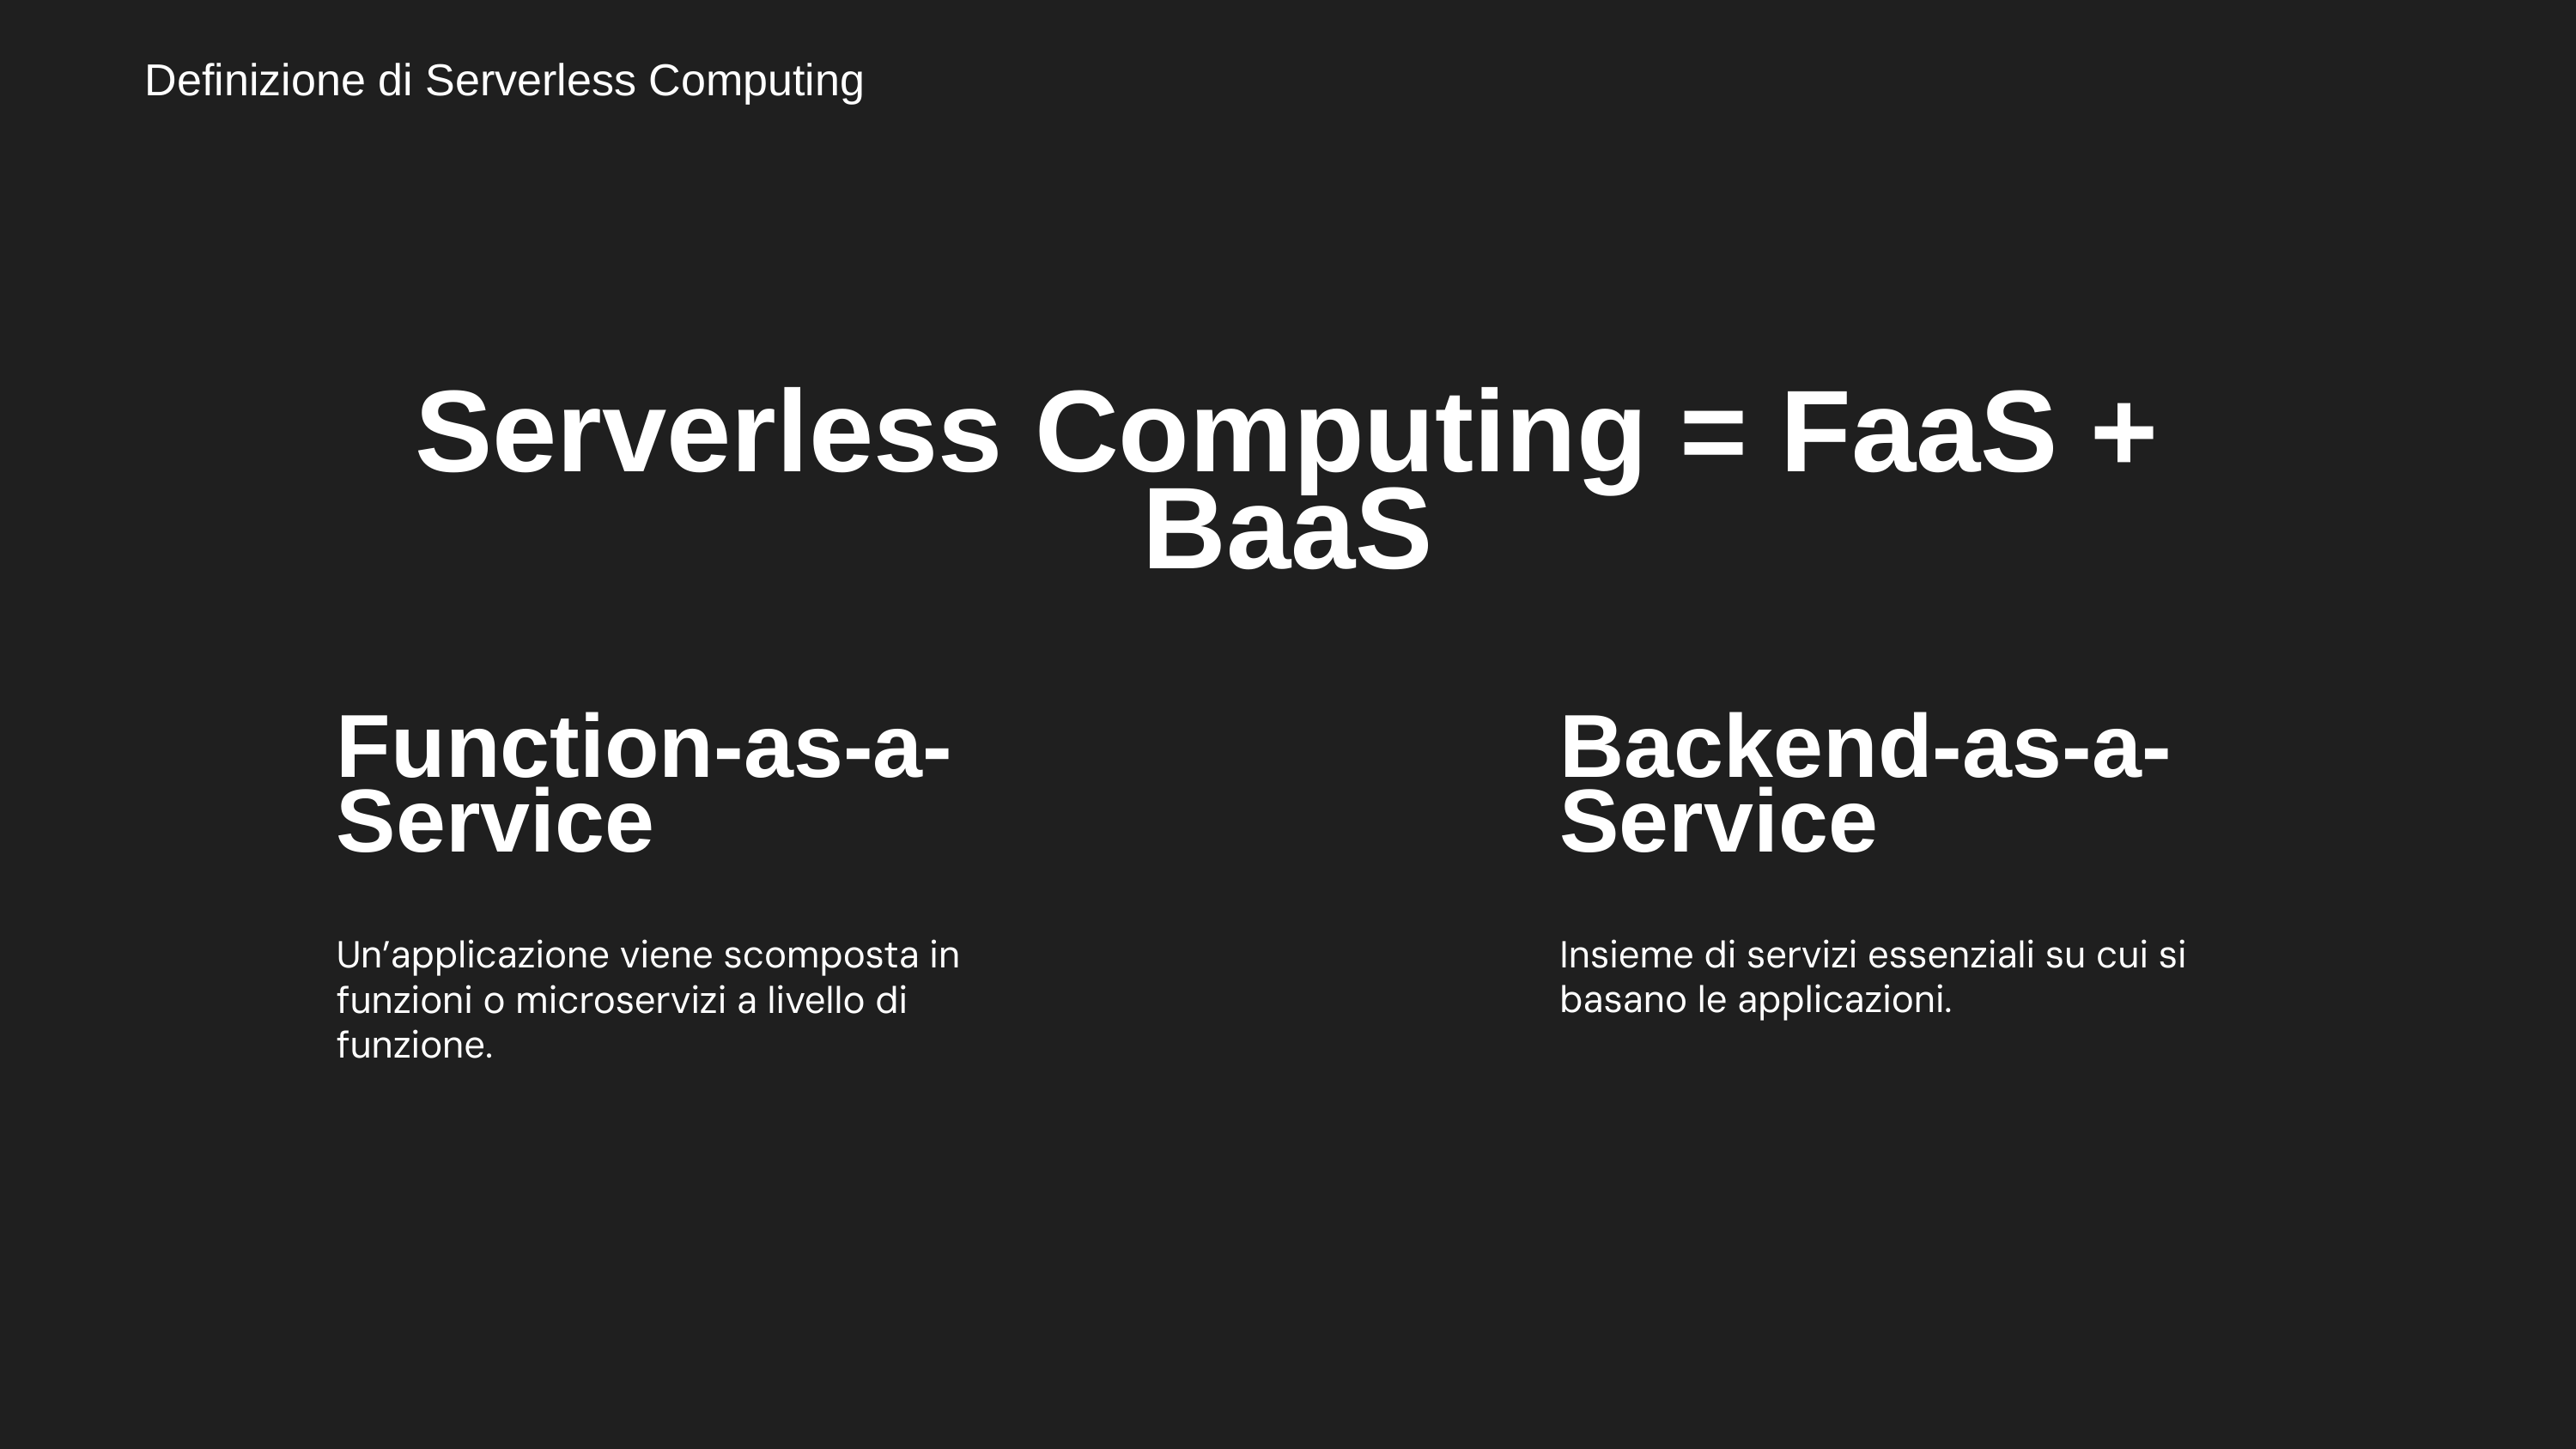

Definizione di Serverless Computing
Serverless Computing = FaaS + BaaS
Function-as-a-Service
Backend-as-a-Service
Un’applicazione viene scomposta in funzioni o microservizi a livello di funzione.
Insieme di servizi essenziali su cui si basano le applicazioni.